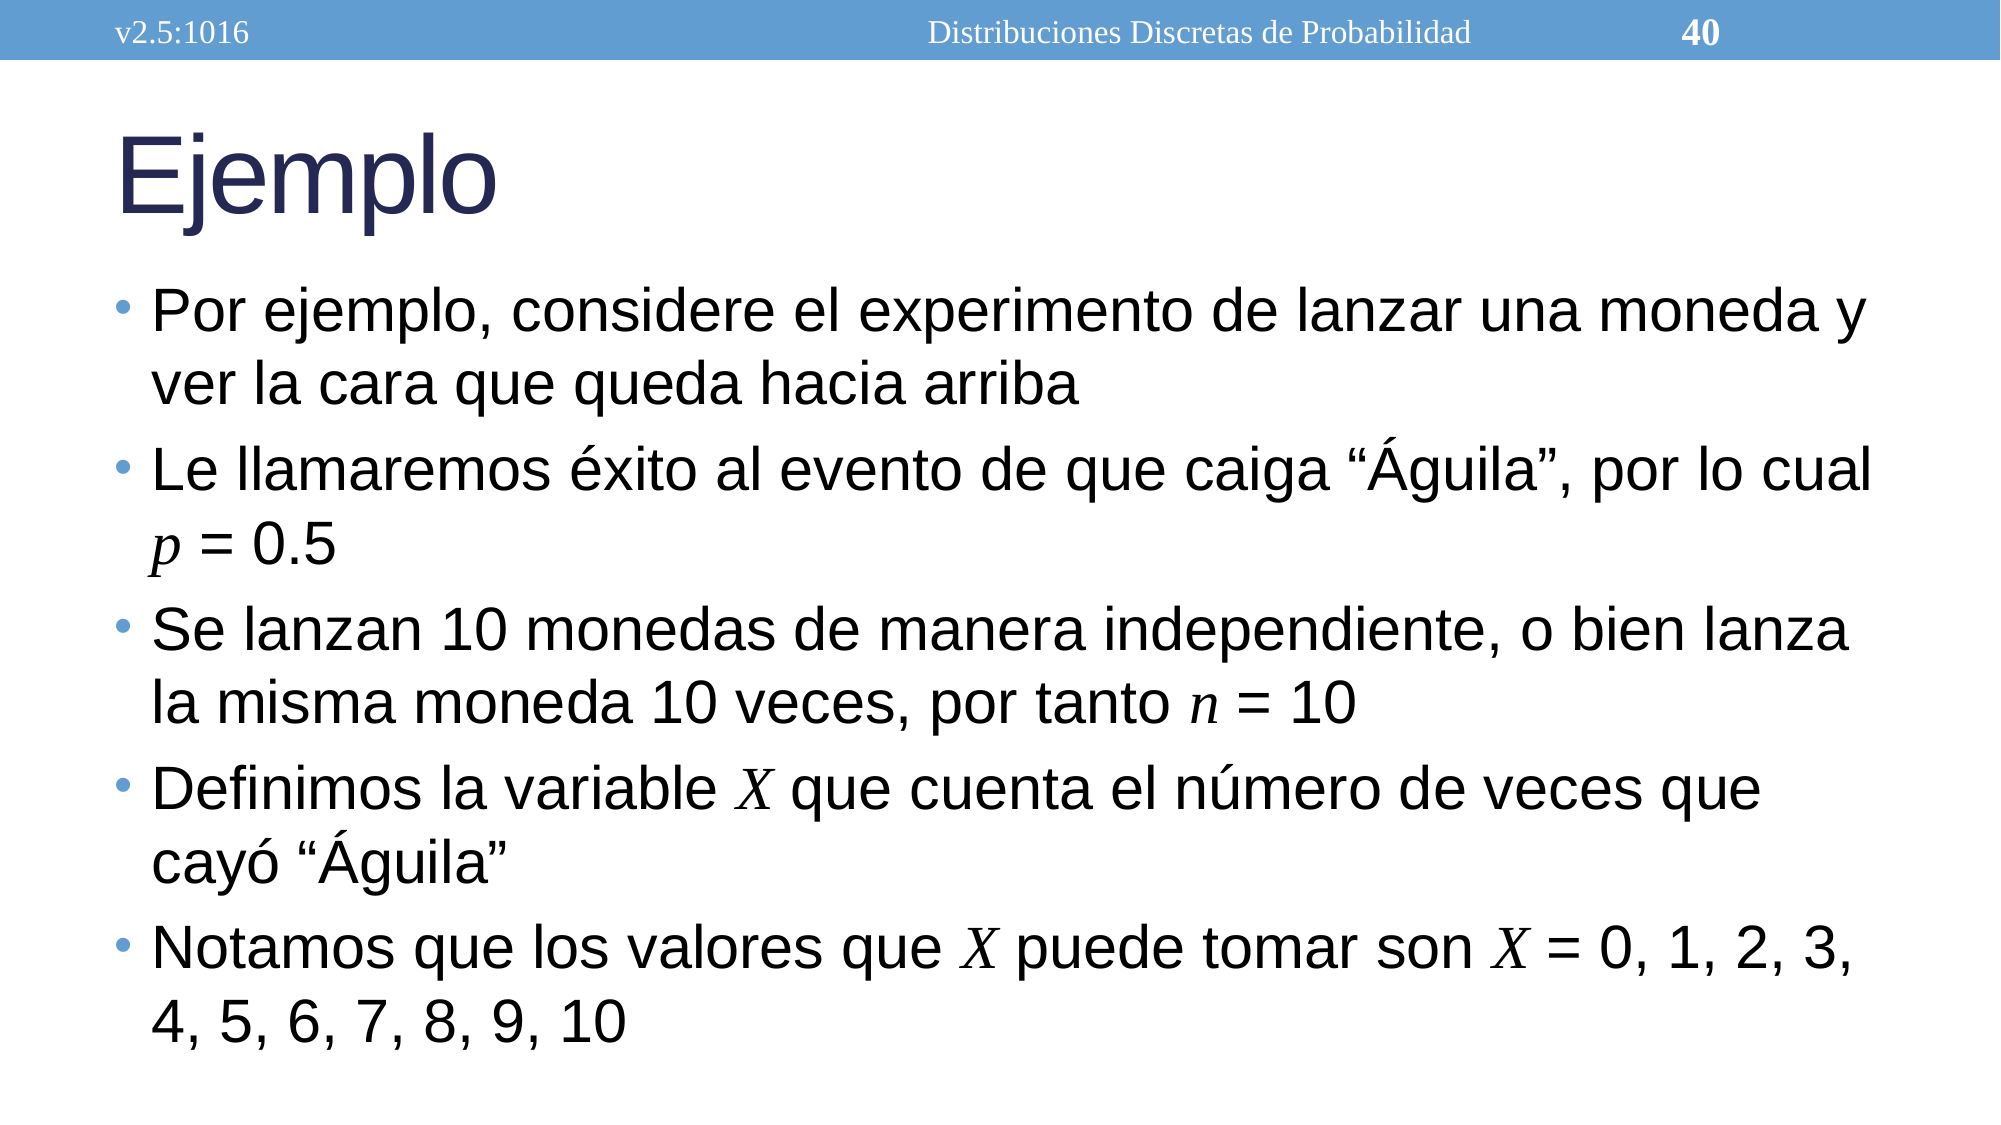

v2.5:1016
Distribuciones Discretas de Probabilidad
40
# Ejemplo
Por ejemplo, considere el experimento de lanzar una moneda y ver la cara que queda hacia arriba
Le llamaremos éxito al evento de que caiga “Águila”, por lo cual p = 0.5
Se lanzan 10 monedas de manera independiente, o bien lanza la misma moneda 10 veces, por tanto n = 10
Definimos la variable X que cuenta el número de veces que cayó “Águila”
Notamos que los valores que X puede tomar son X = 0, 1, 2, 3, 4, 5, 6, 7, 8, 9, 10